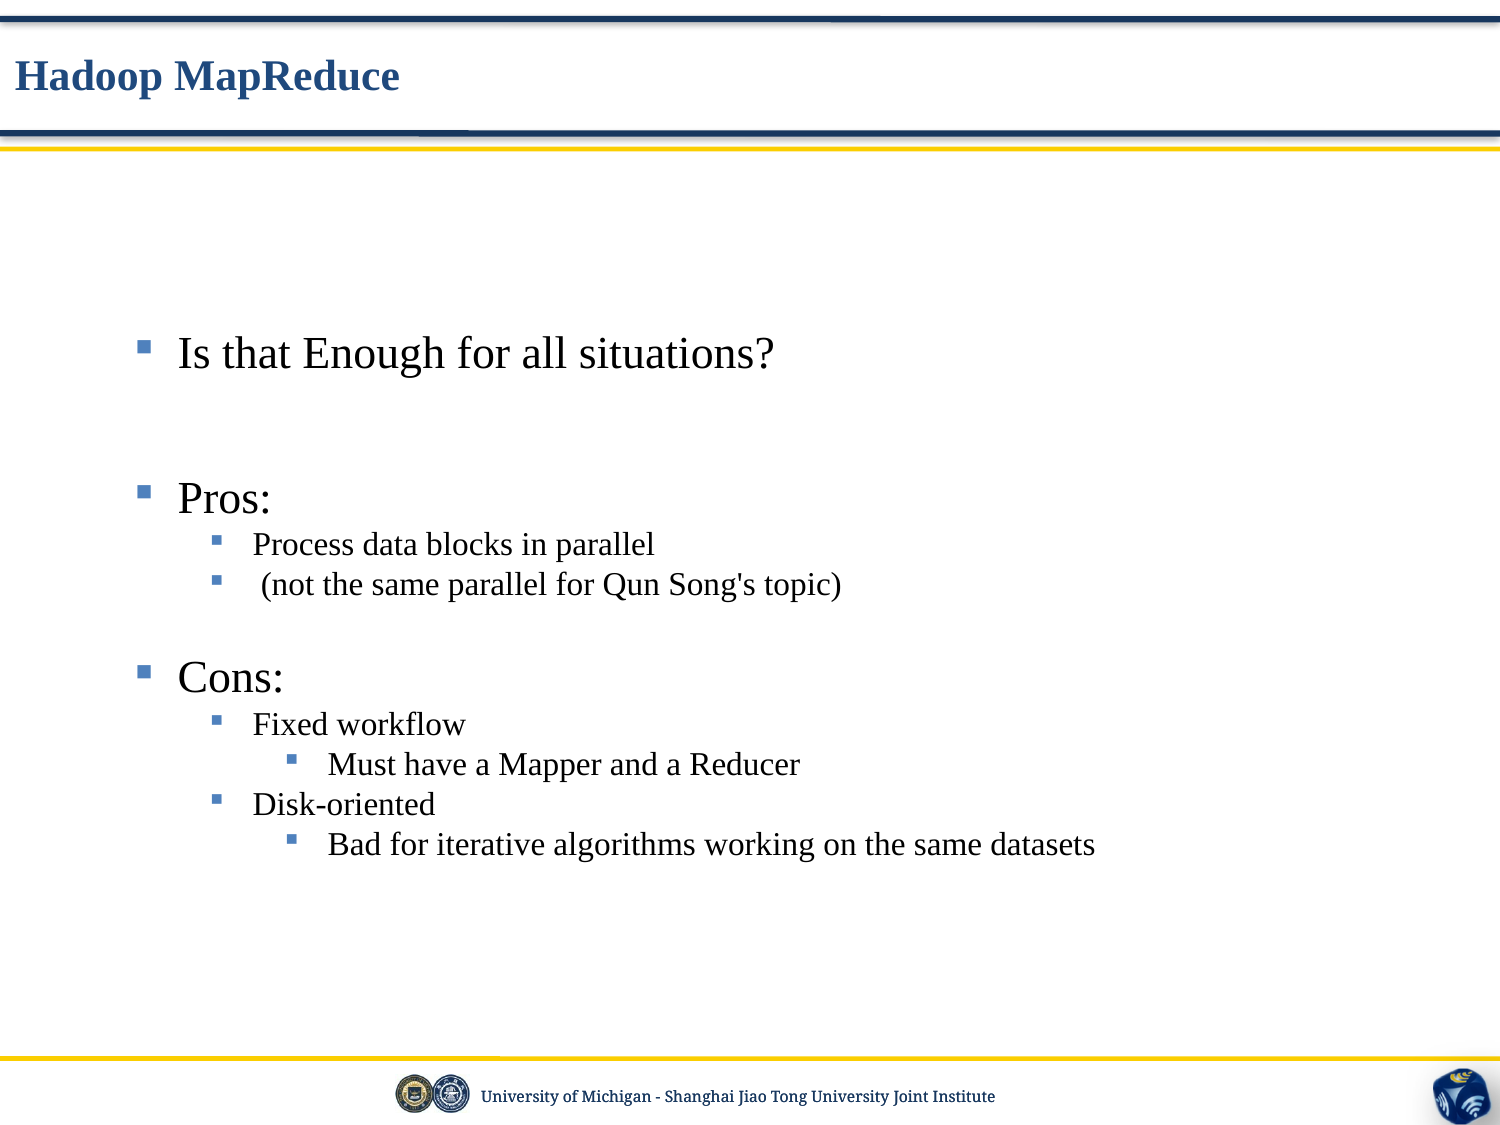

Hadoop MapReduce

Is that Enough for all situations?

Pros:
Process data blocks in parallel
 (not the same parallel for Qun Song's topic)

Cons:
Fixed workflow
Must have a Mapper and a Reducer
Disk-oriented
Bad for iterative algorithms working on the same datasets